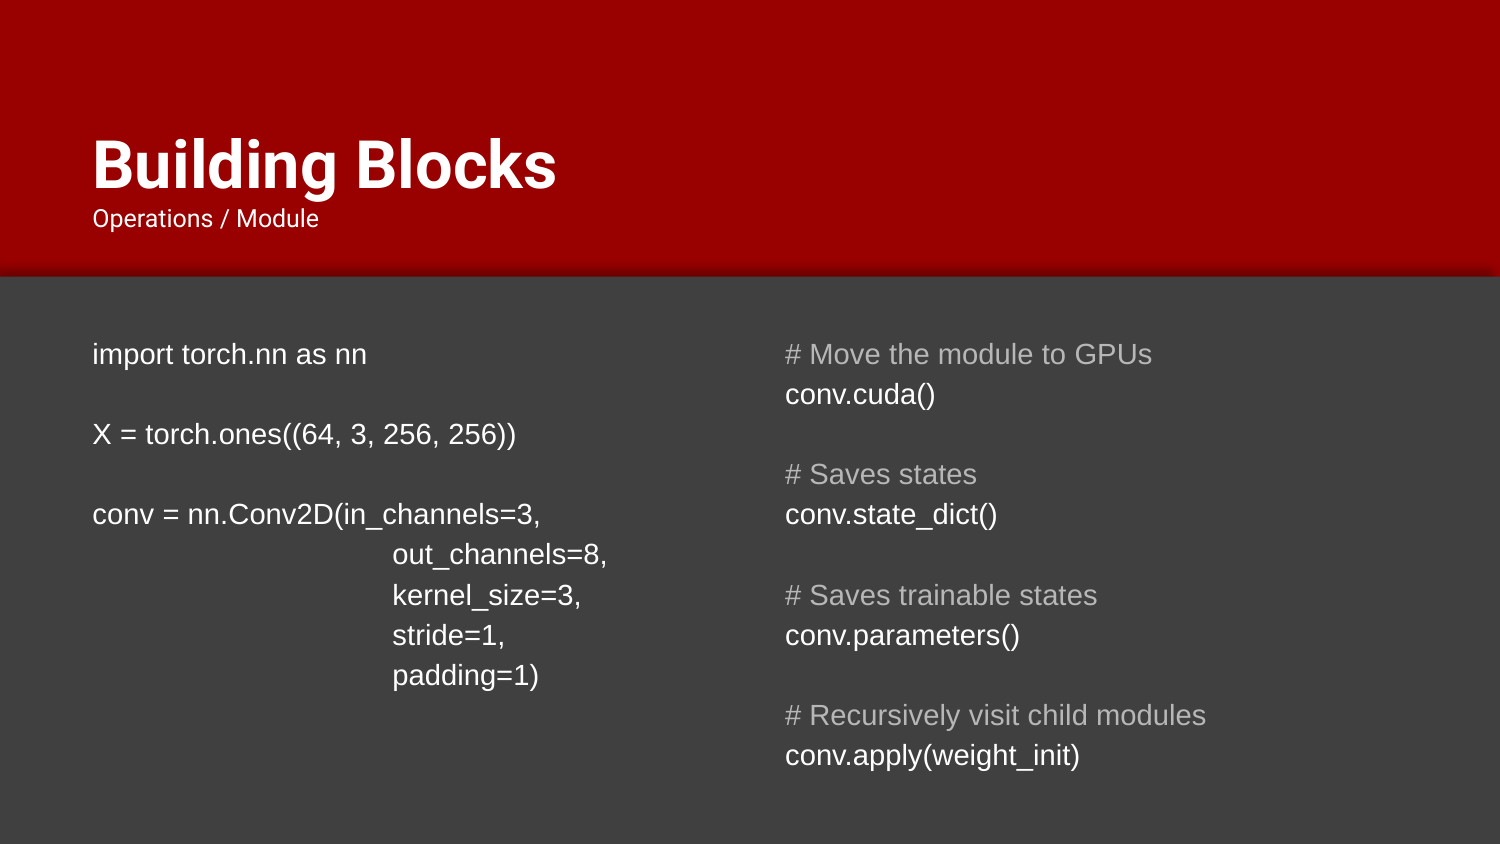

# Building Blocks
Operations / Module
import torch.nn as nn

X = torch.ones((64, 3, 256, 256))

conv = nn.Conv2D(in_channels=3,
out_channels=8,
kernel_size=3,
stride=1,
padding=1)

# Move the module to GPUs
conv.cuda()

# Saves states
conv.state_dict()

# Saves trainable states
conv.parameters()

# Recursively visit child modules
conv.apply(weight_init)